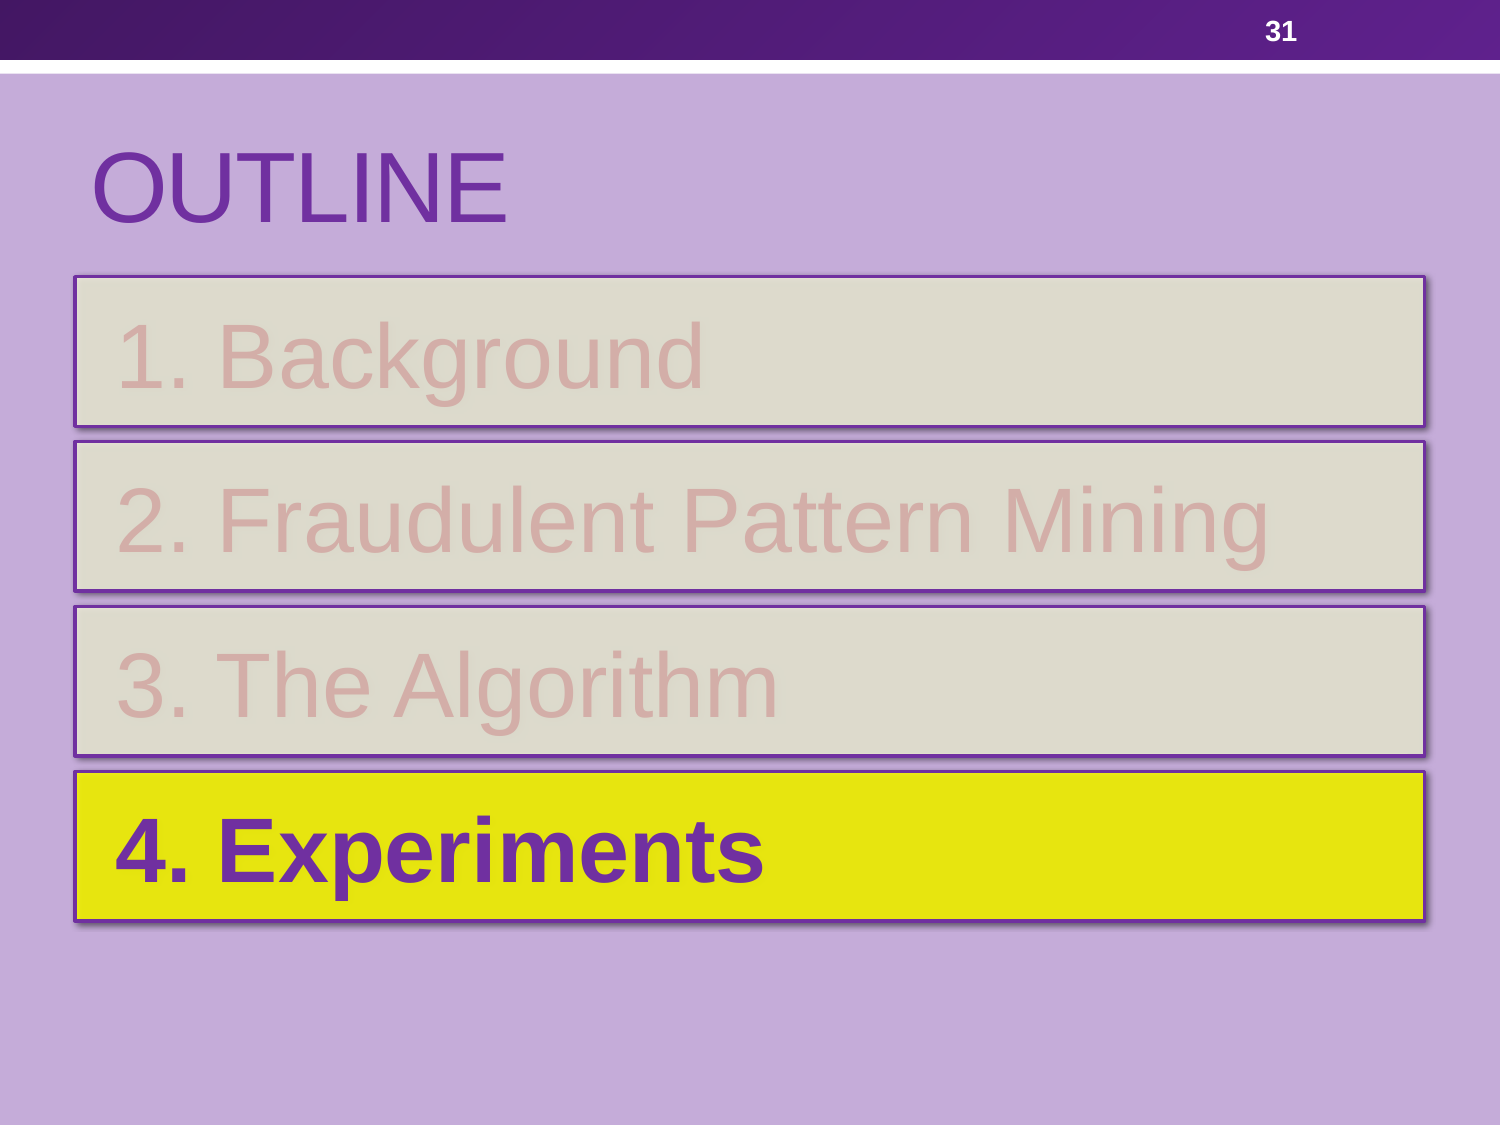

31
# Outline
 1. Background
 2. Fraudulent Pattern Mining
 3. The Algorithm
 4. Experiments